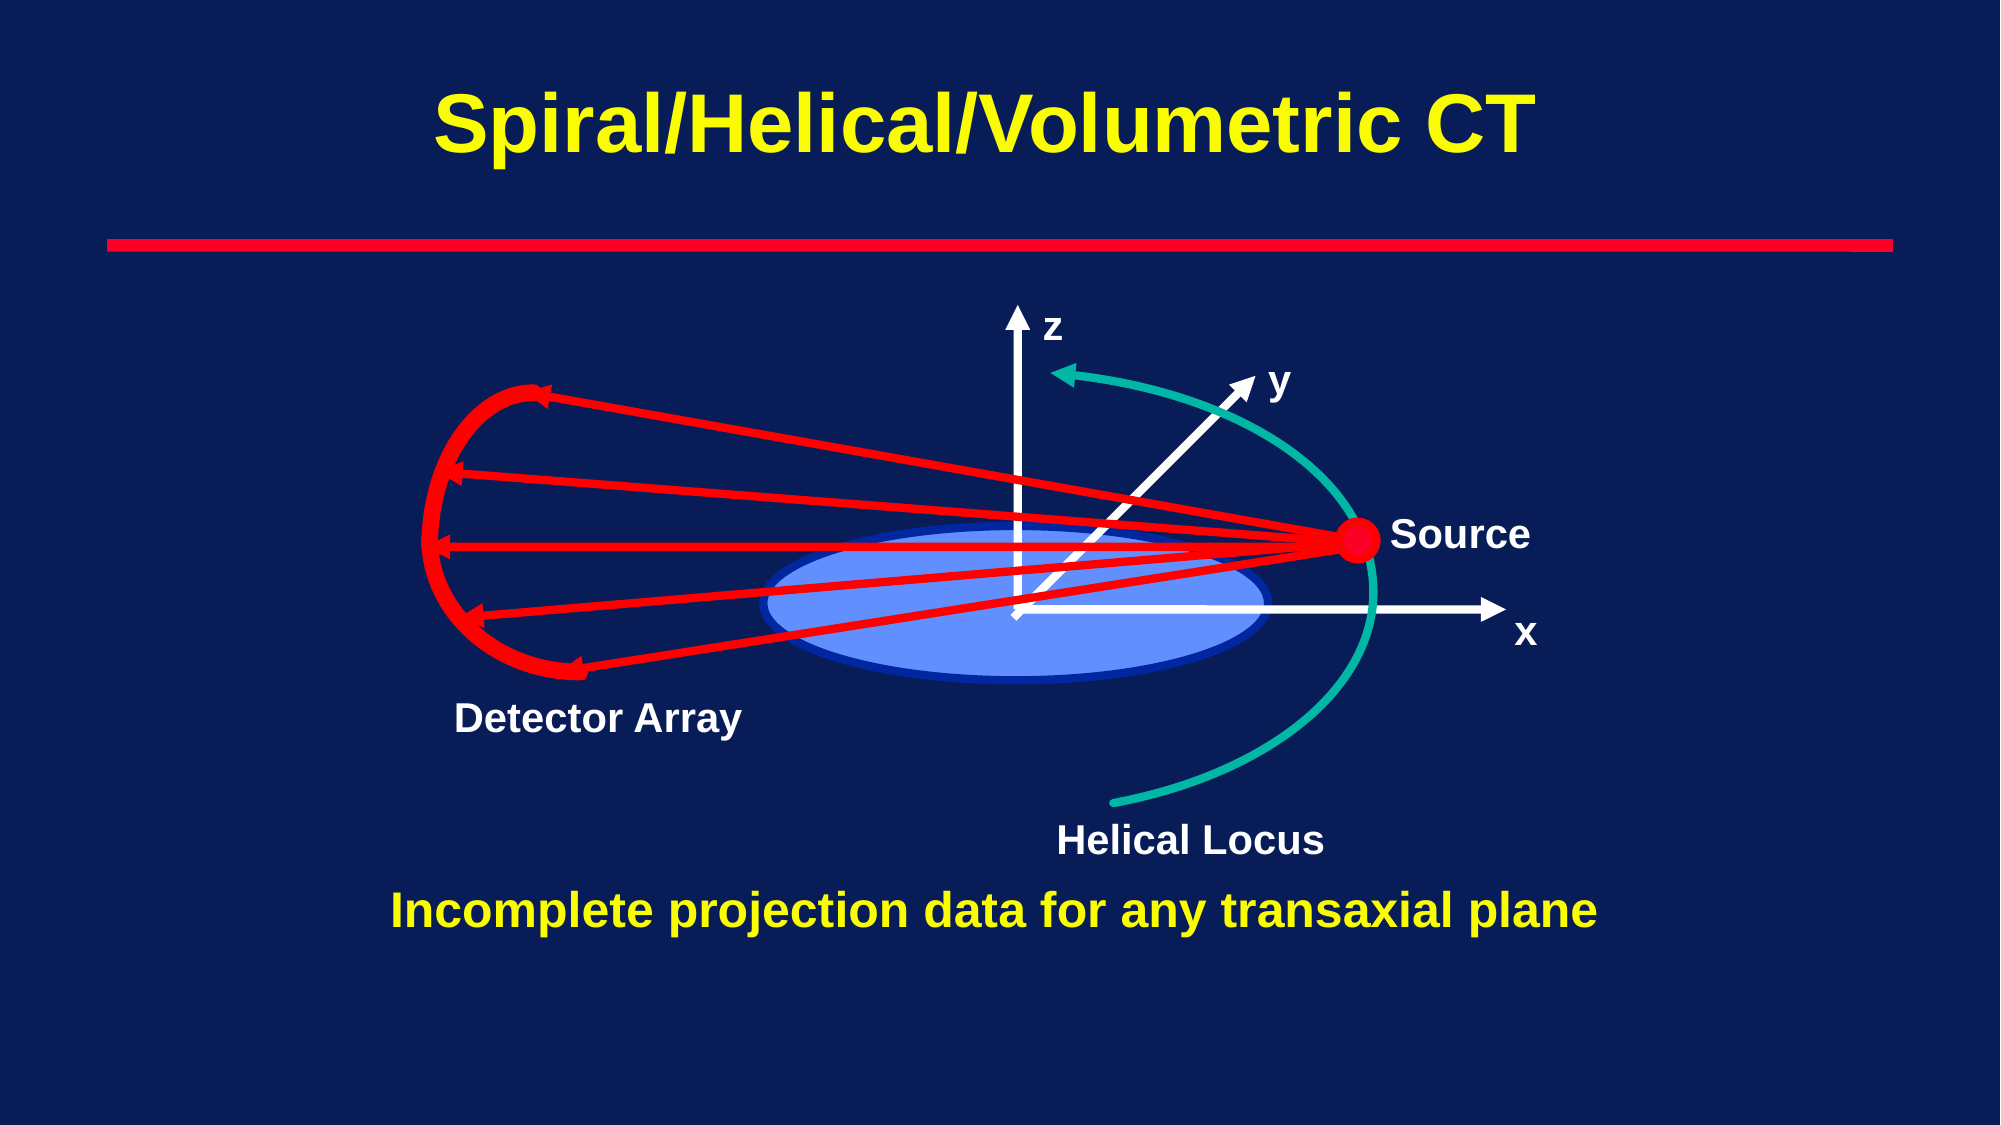

# Spiral/Helical/Volumetric CT
z

y

Source

x

Detector Array
Helical Locus
Incomplete projection data for any transaxial plane